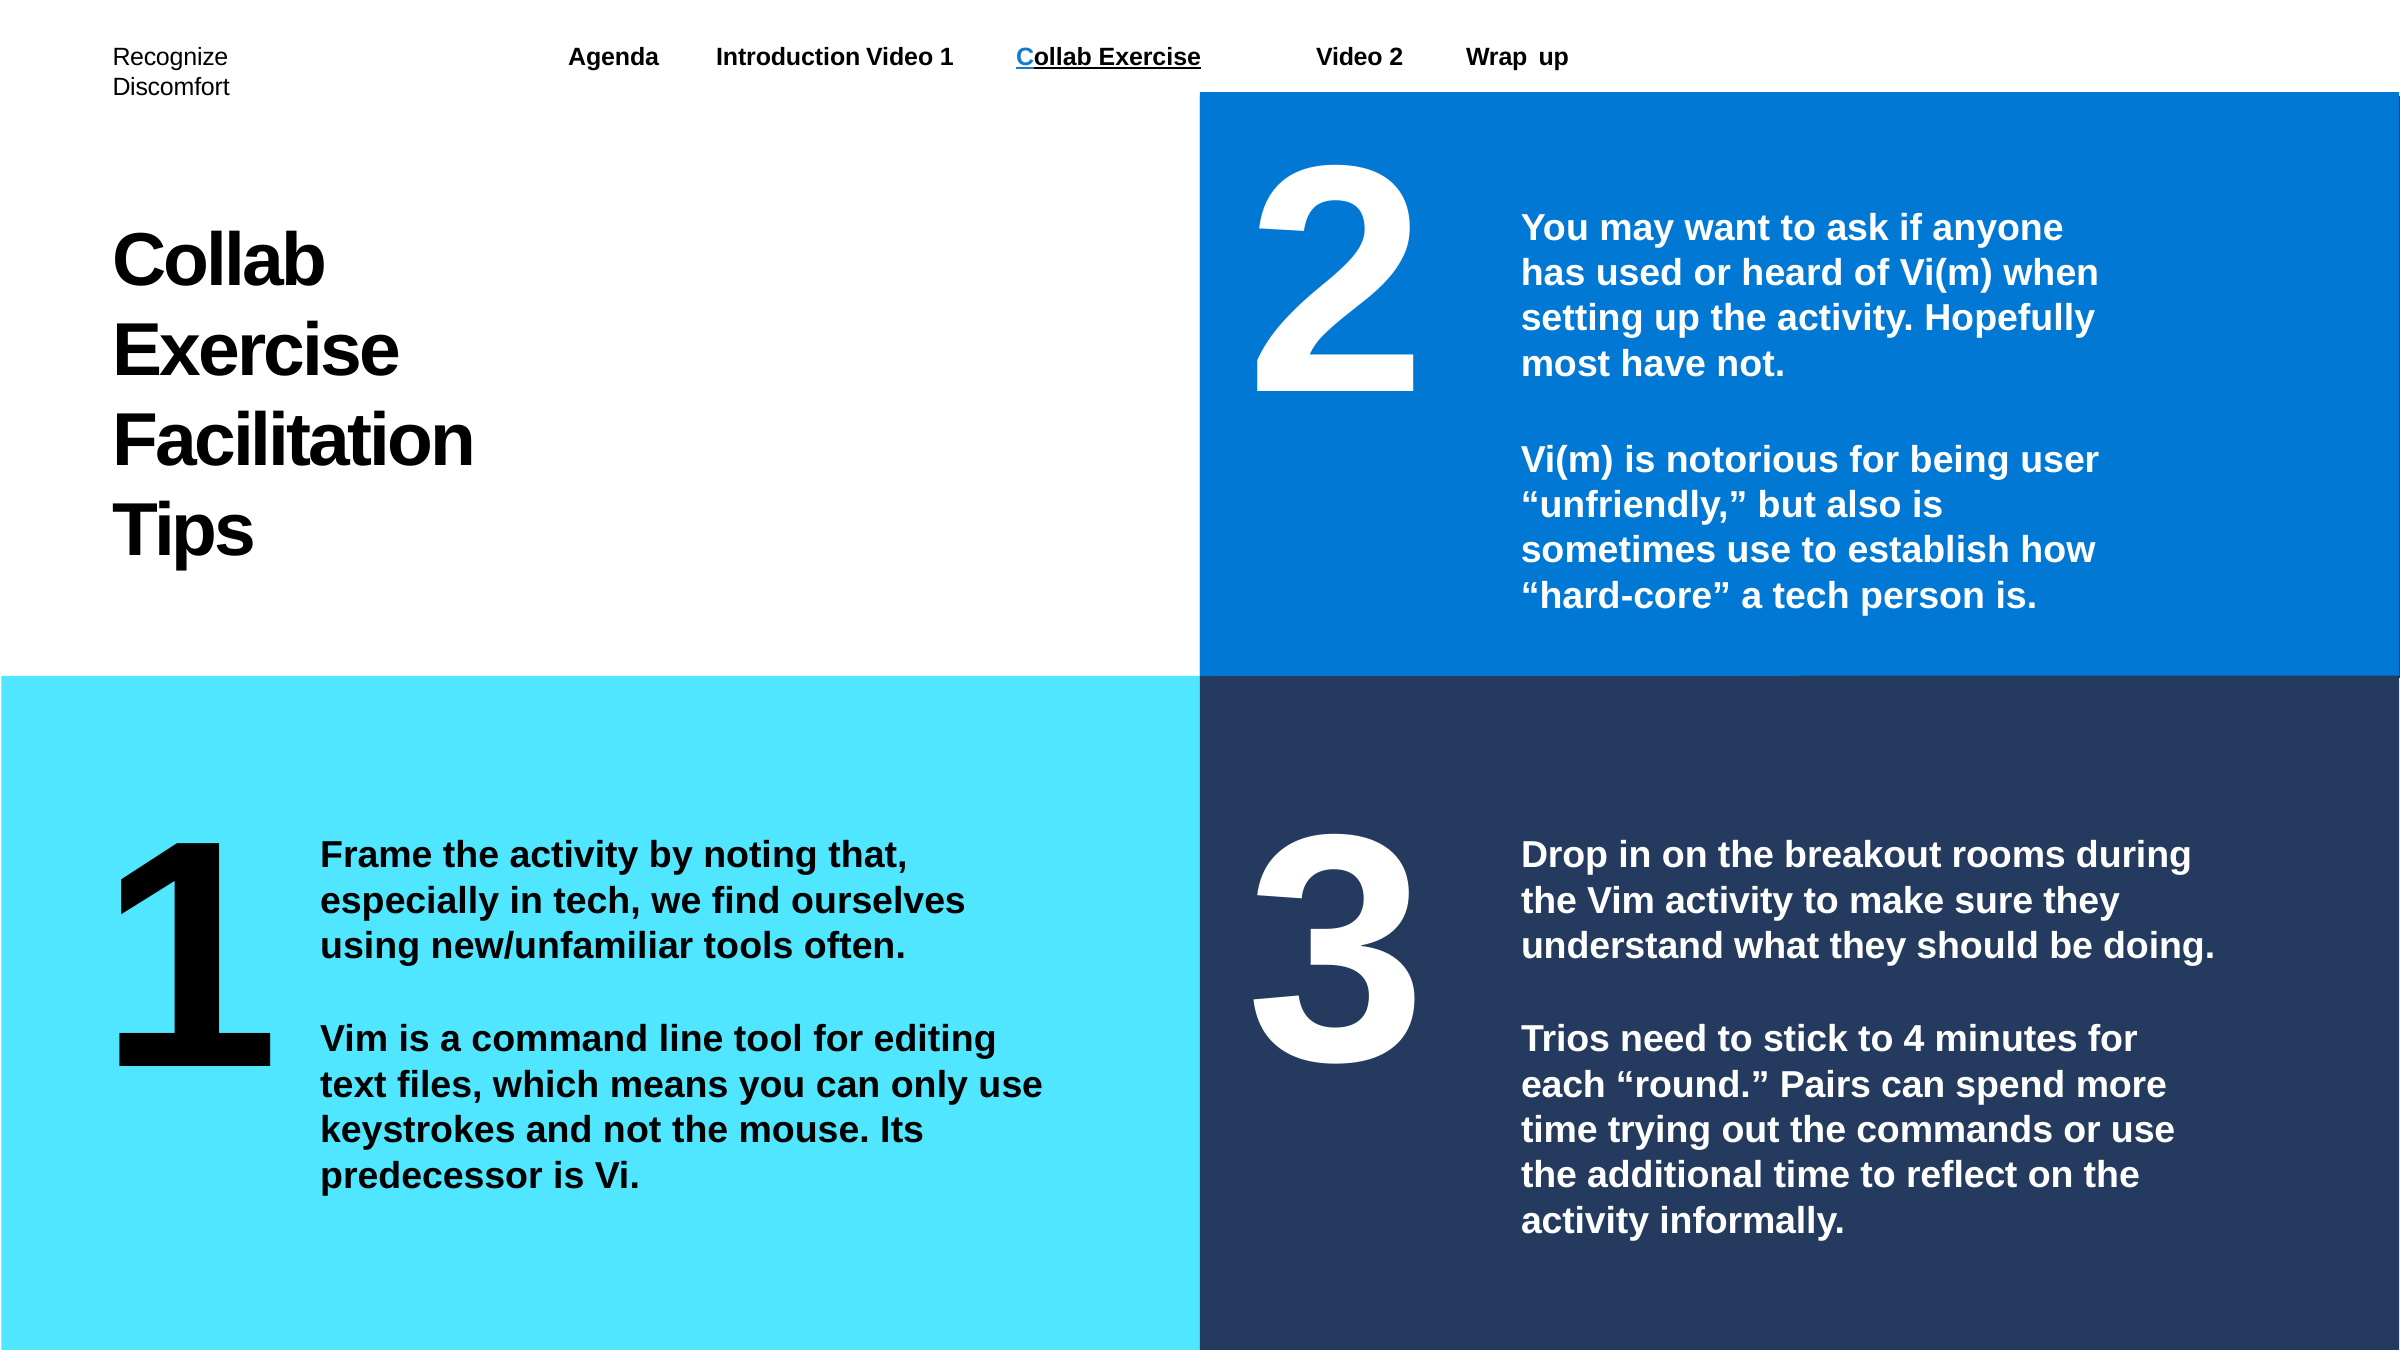

2

You may want to ask if anyone has used or heard of Vi(m) when setting up the activity. Hopefully most have not.

Vi(m) is notorious for being user “unfriendly,” but also is sometimes use to establish how “hard-core” a tech person is.
Collab Exercise Facilitation Tips

3
1
Drop in on the breakout rooms during the Vim activity to make sure they understand what they should be doing.

Trios need to stick to 4 minutes for each “round.” Pairs can spend more time trying out the commands or use the additional time to reflect on the activity informally.
Frame the activity by noting that,
especially in tech, we find ourselves
using new/unfamiliar tools often.

Vim is a command line tool for editing
text files, which means you can only use keystrokes and not the mouse. Its predecessor is Vi.
55